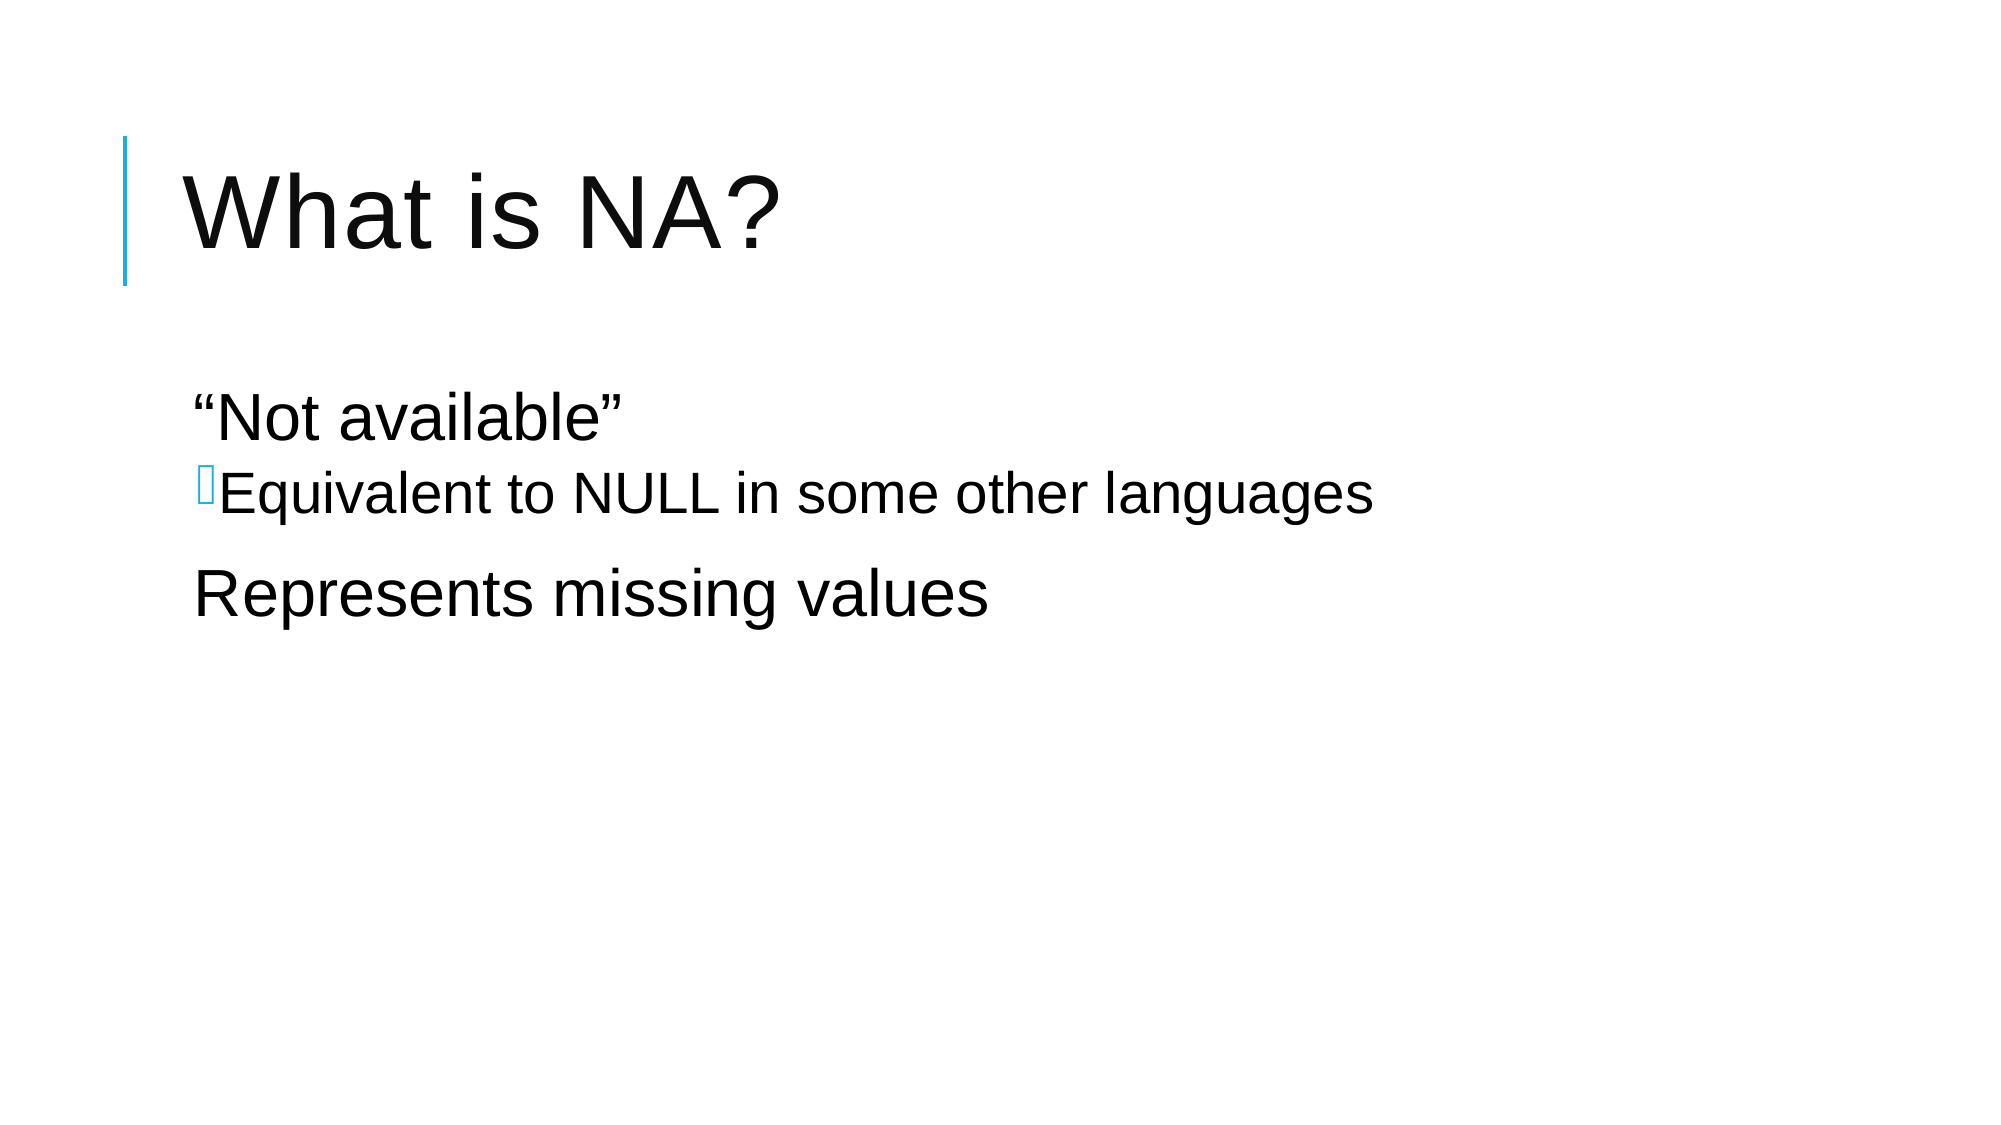

# What is NA?
“Not available”
Equivalent to NULL in some other languages
Represents missing values